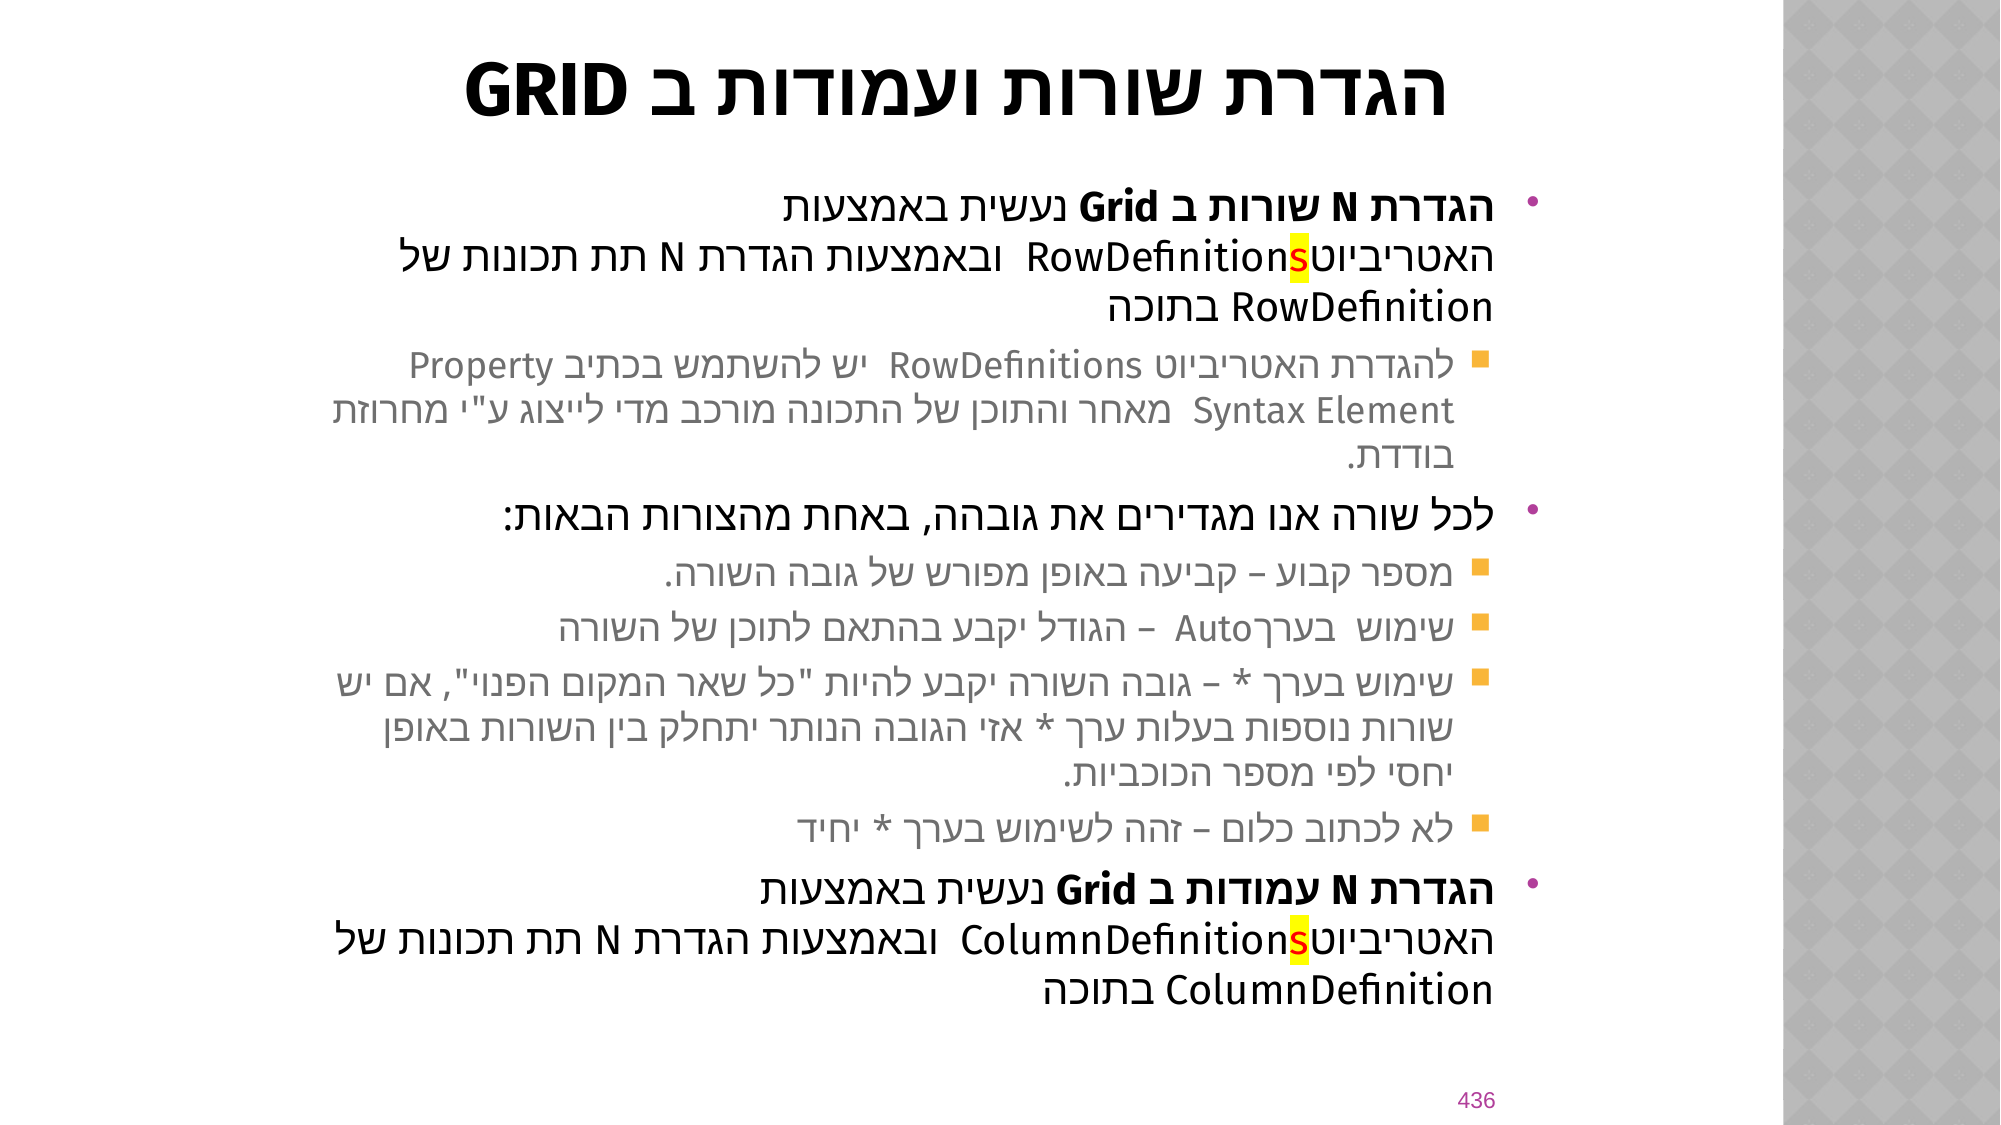

# הגדרת שורות ועמודות ב GRID
הגדרת N שורות ב Grid נעשית באמצעות האטריביוטRowDefinitions  ובאמצעות הגדרת N תת תכונות של RowDefinition בתוכה
להגדרת האטריביוט RowDefinitions  יש להשתמש בכתיב Property Syntax Element  מאחר והתוכן של התכונה מורכב מדי לייצוג ע"י מחרוזת בודדת.
לכל שורה אנו מגדירים את גובהה, באחת מהצורות הבאות:
מספר קבוע – קביעה באופן מפורש של גובה השורה.
שימוש  בערךAuto  – הגודל יקבע בהתאם לתוכן של השורה
שימוש בערך * – גובה השורה יקבע להיות "כל שאר המקום הפנוי", אם יש שורות נוספות בעלות ערך * אזי הגובה הנותר יתחלק בין השורות באופן יחסי לפי מספר הכוכביות.
לא לכתוב כלום – זהה לשימוש בערך * יחיד
הגדרת N עמודות ב Grid נעשית באמצעות האטריביוטColumnDefinitions  ובאמצעות הגדרת N תת תכונות של ColumnDefinition בתוכה

436